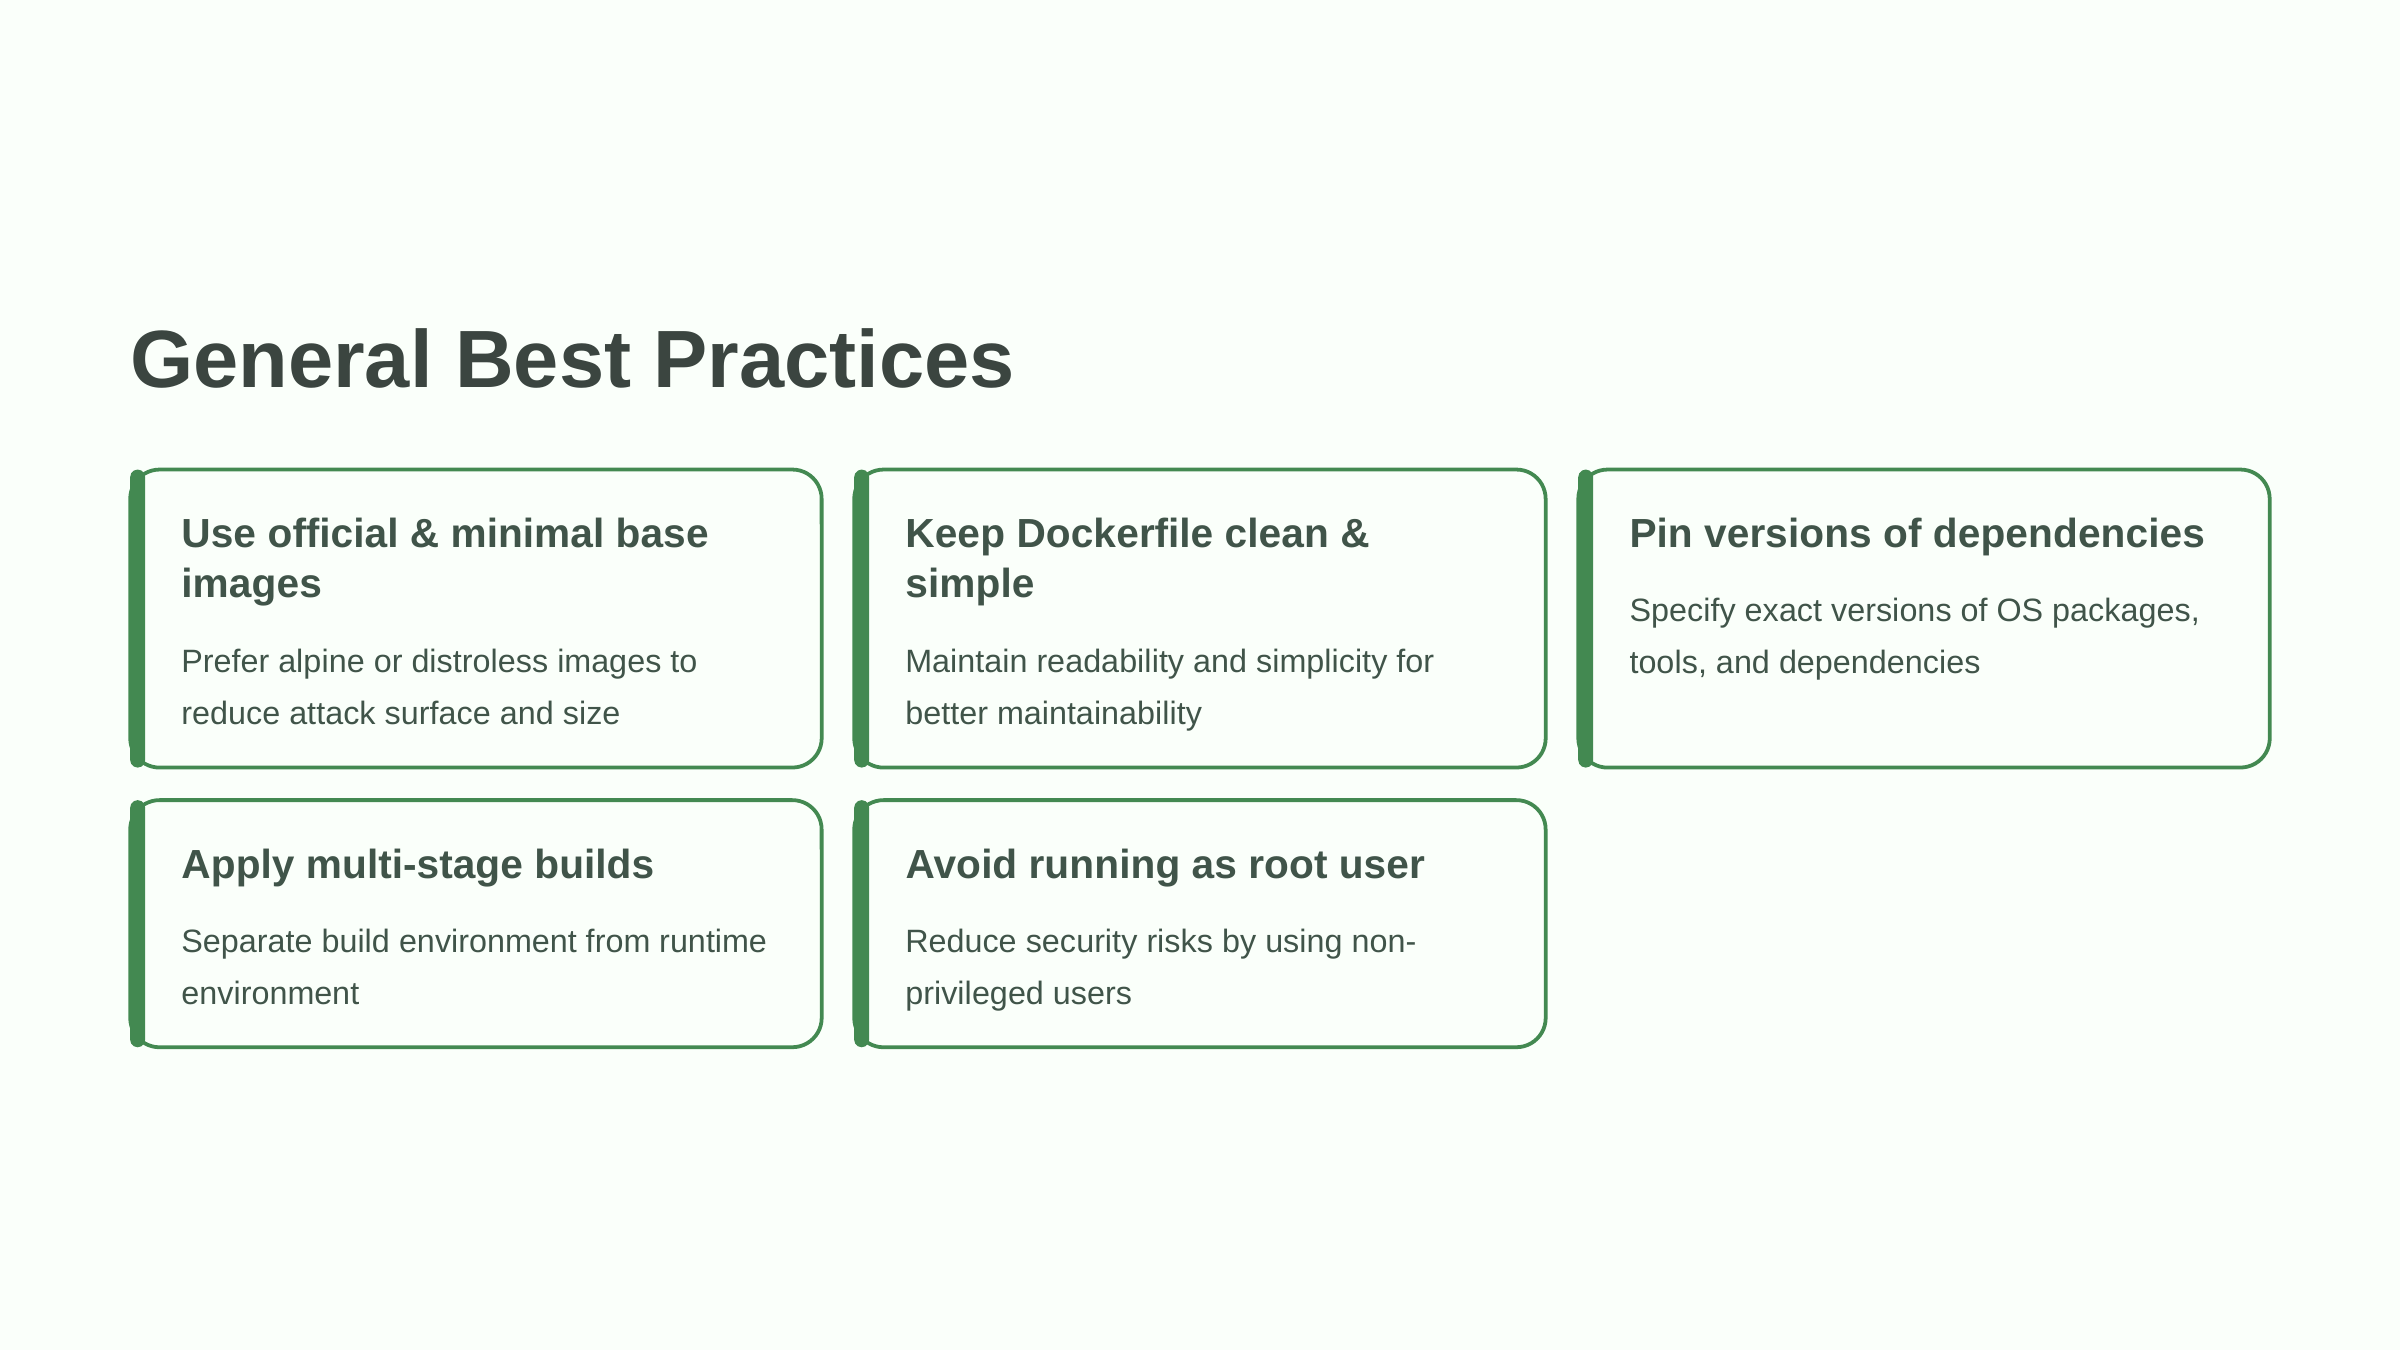

General Best Practices

Use official & minimal base images
Keep Dockerfile clean & simple
Pin versions of dependencies
Specify exact versions of OS packages, tools, and dependencies
Prefer alpine or distroless images to reduce attack surface and size
Maintain readability and simplicity for better maintainability

Apply multi-stage builds
Avoid running as root user
Separate build environment from runtime environment
Reduce security risks by using non-privileged users